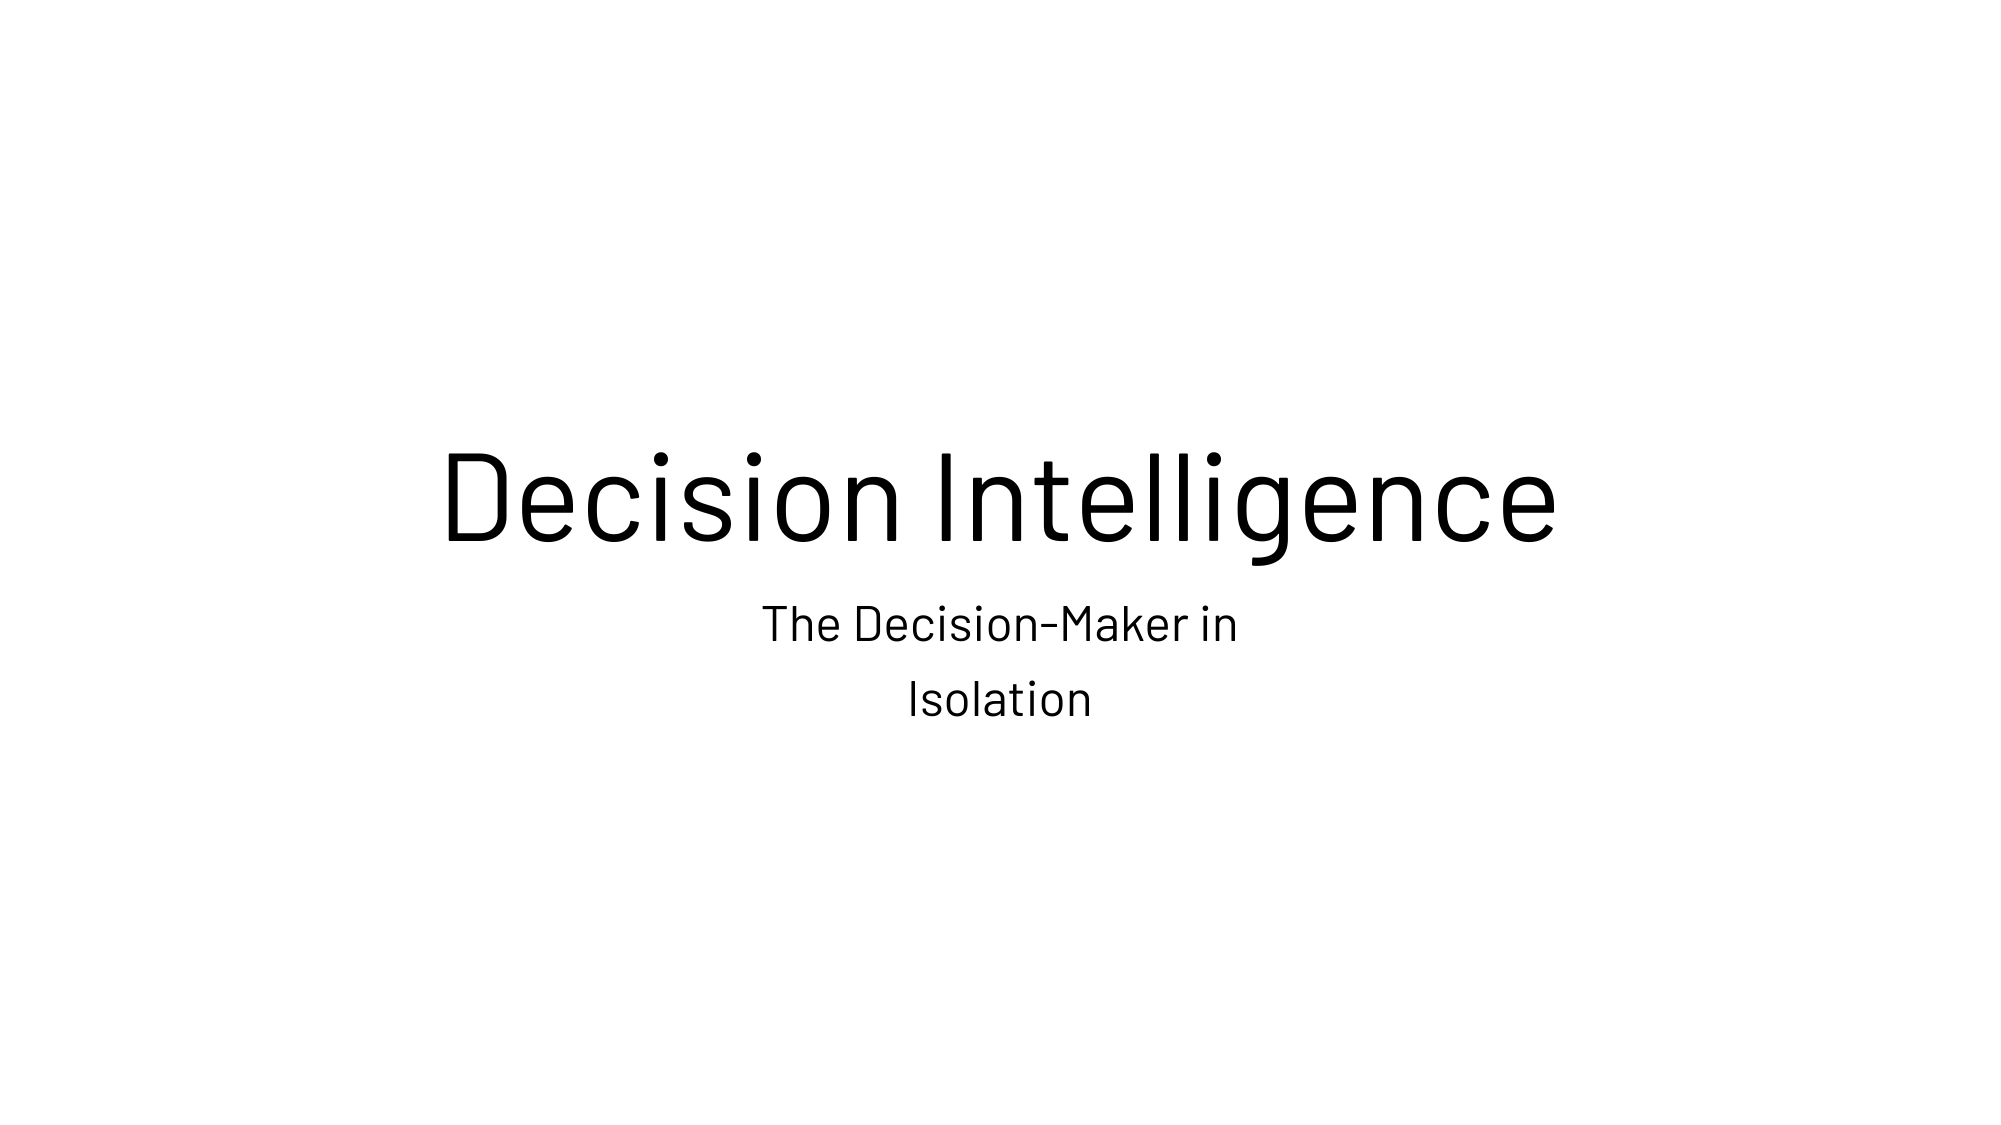

# Decision Intelligence
The Decision-Maker in
Isolation